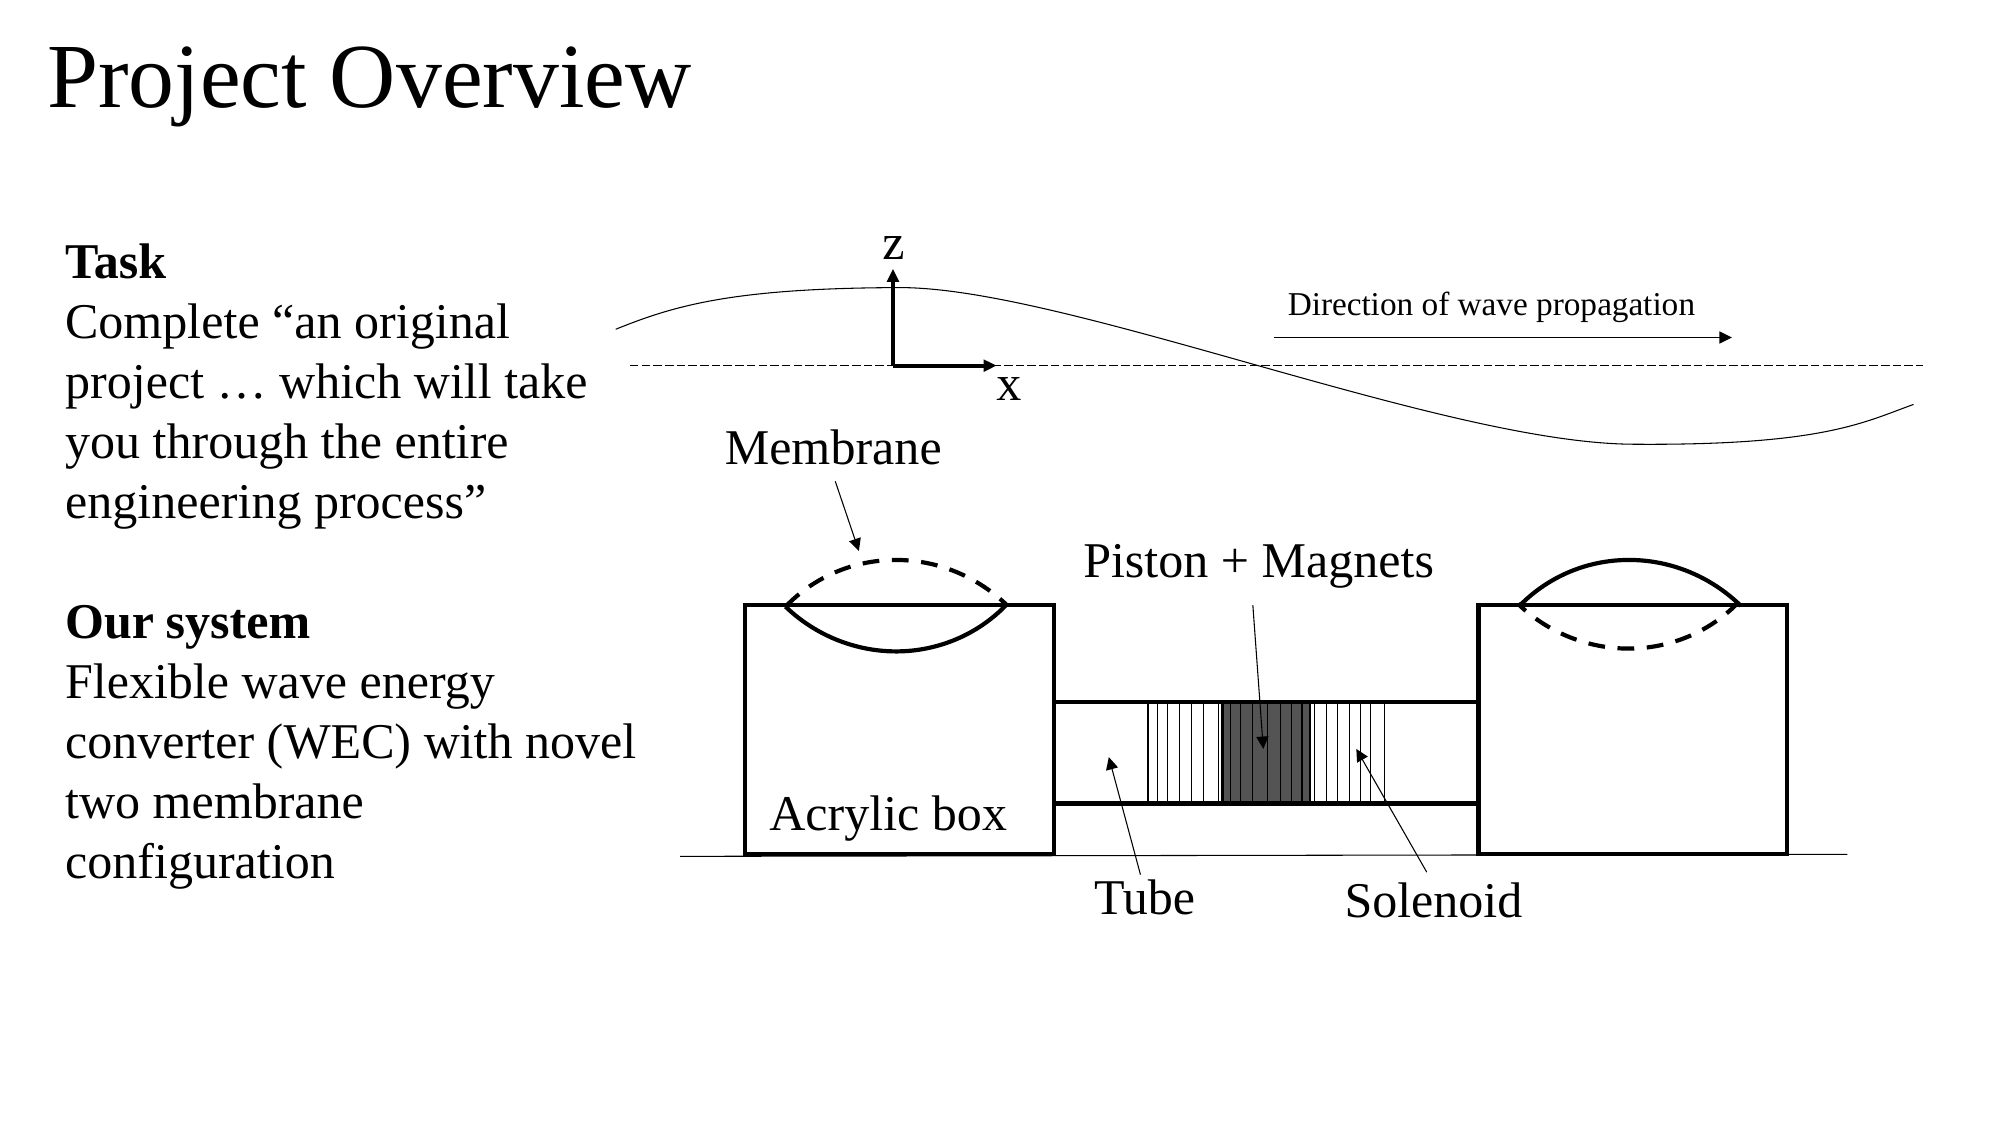

# Project Overview
z
Direction of wave propagation

x
Task
Complete “an original project … which will take you through the entire engineering process”

Membrane

Acrylic box
Piston + Magnets

Our system
Flexible wave energy converter (WEC) with novel
two membrane configuration
Solenoid

Tube